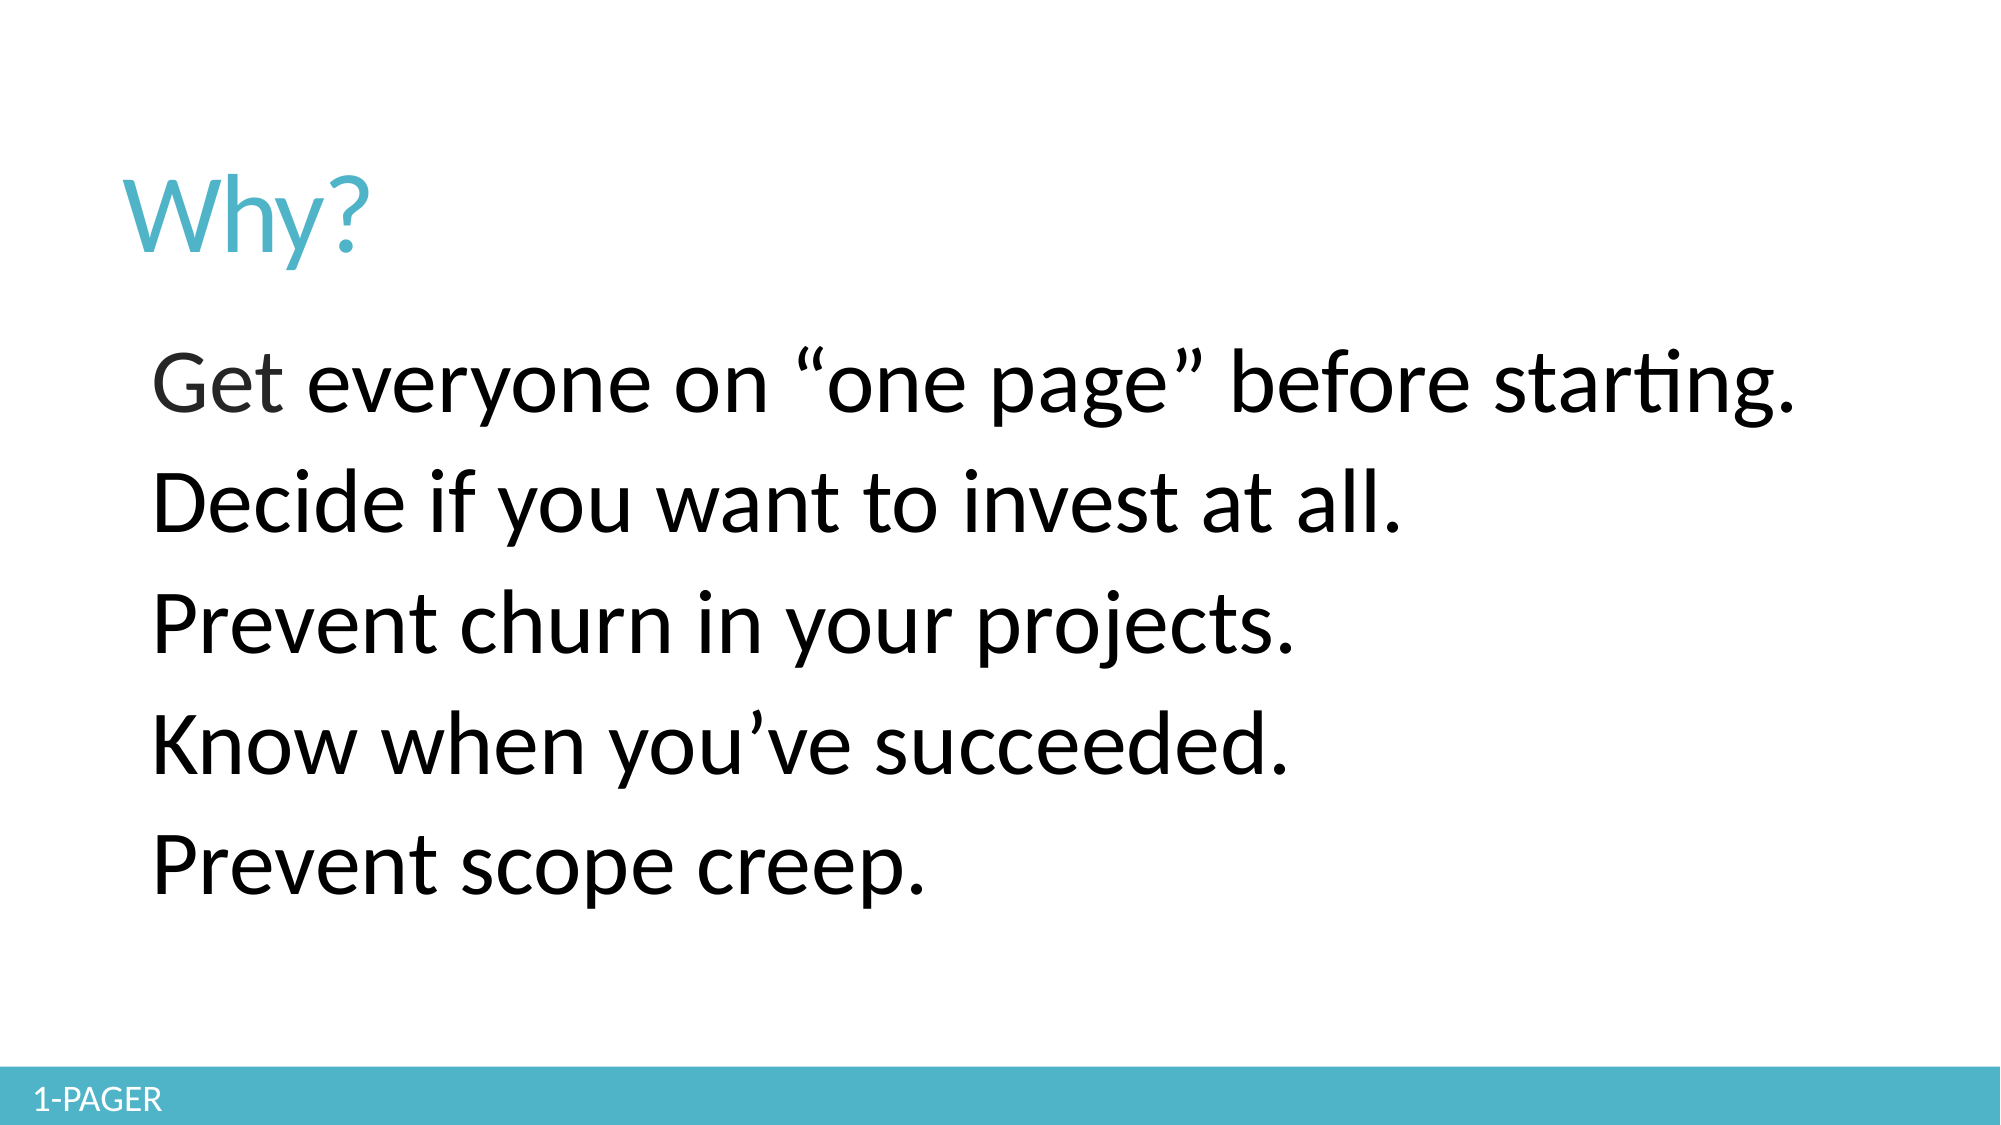

# Why?
Get everyone on “one page” before starting.
Decide if you want to invest at all.
Prevent churn in your projects.
Know when you’ve succeeded.
Prevent scope creep.
  1-PAGER